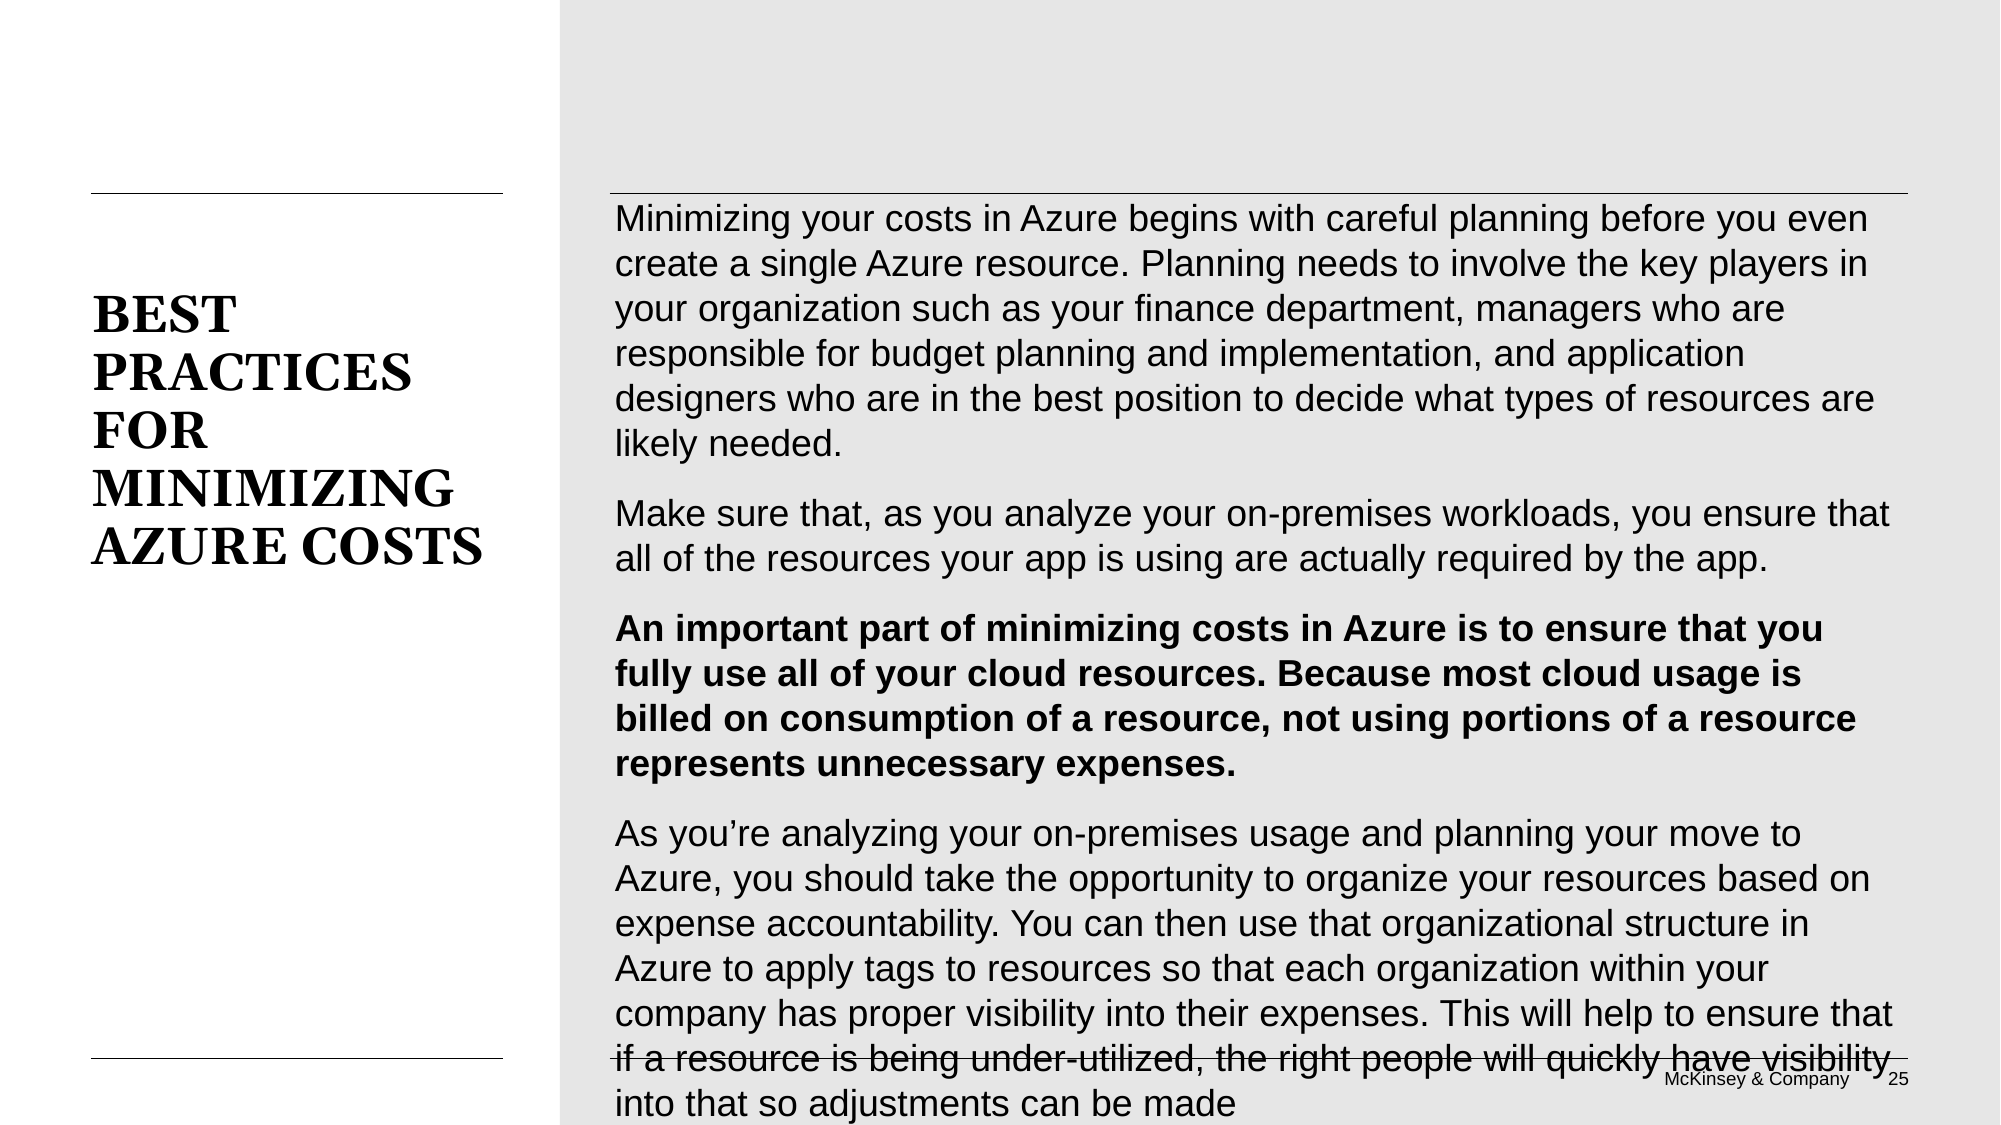

Minimizing your costs in Azure begins with careful planning before you even create a single Azure resource. Planning needs to involve the key players in your organization such as your finance department, managers who are responsible for budget planning and implementation, and application designers who are in the best position to decide what types of resources are likely needed.
Make sure that, as you analyze your on-premises workloads, you ensure that all of the resources your app is using are actually required by the app.
An important part of minimizing costs in Azure is to ensure that you fully use all of your cloud resources. Because most cloud usage is billed on consumption of a resource, not using portions of a resource represents unnecessary expenses.
As you’re analyzing your on-premises usage and planning your move to Azure, you should take the opportunity to organize your resources based on expense accountability. You can then use that organizational structure in Azure to apply tags to resources so that each organization within your company has proper visibility into their expenses. This will help to ensure that if a resource is being under-utilized, the right people will quickly have visibility into that so adjustments can be made
# Best practices for minimizing Azure costs